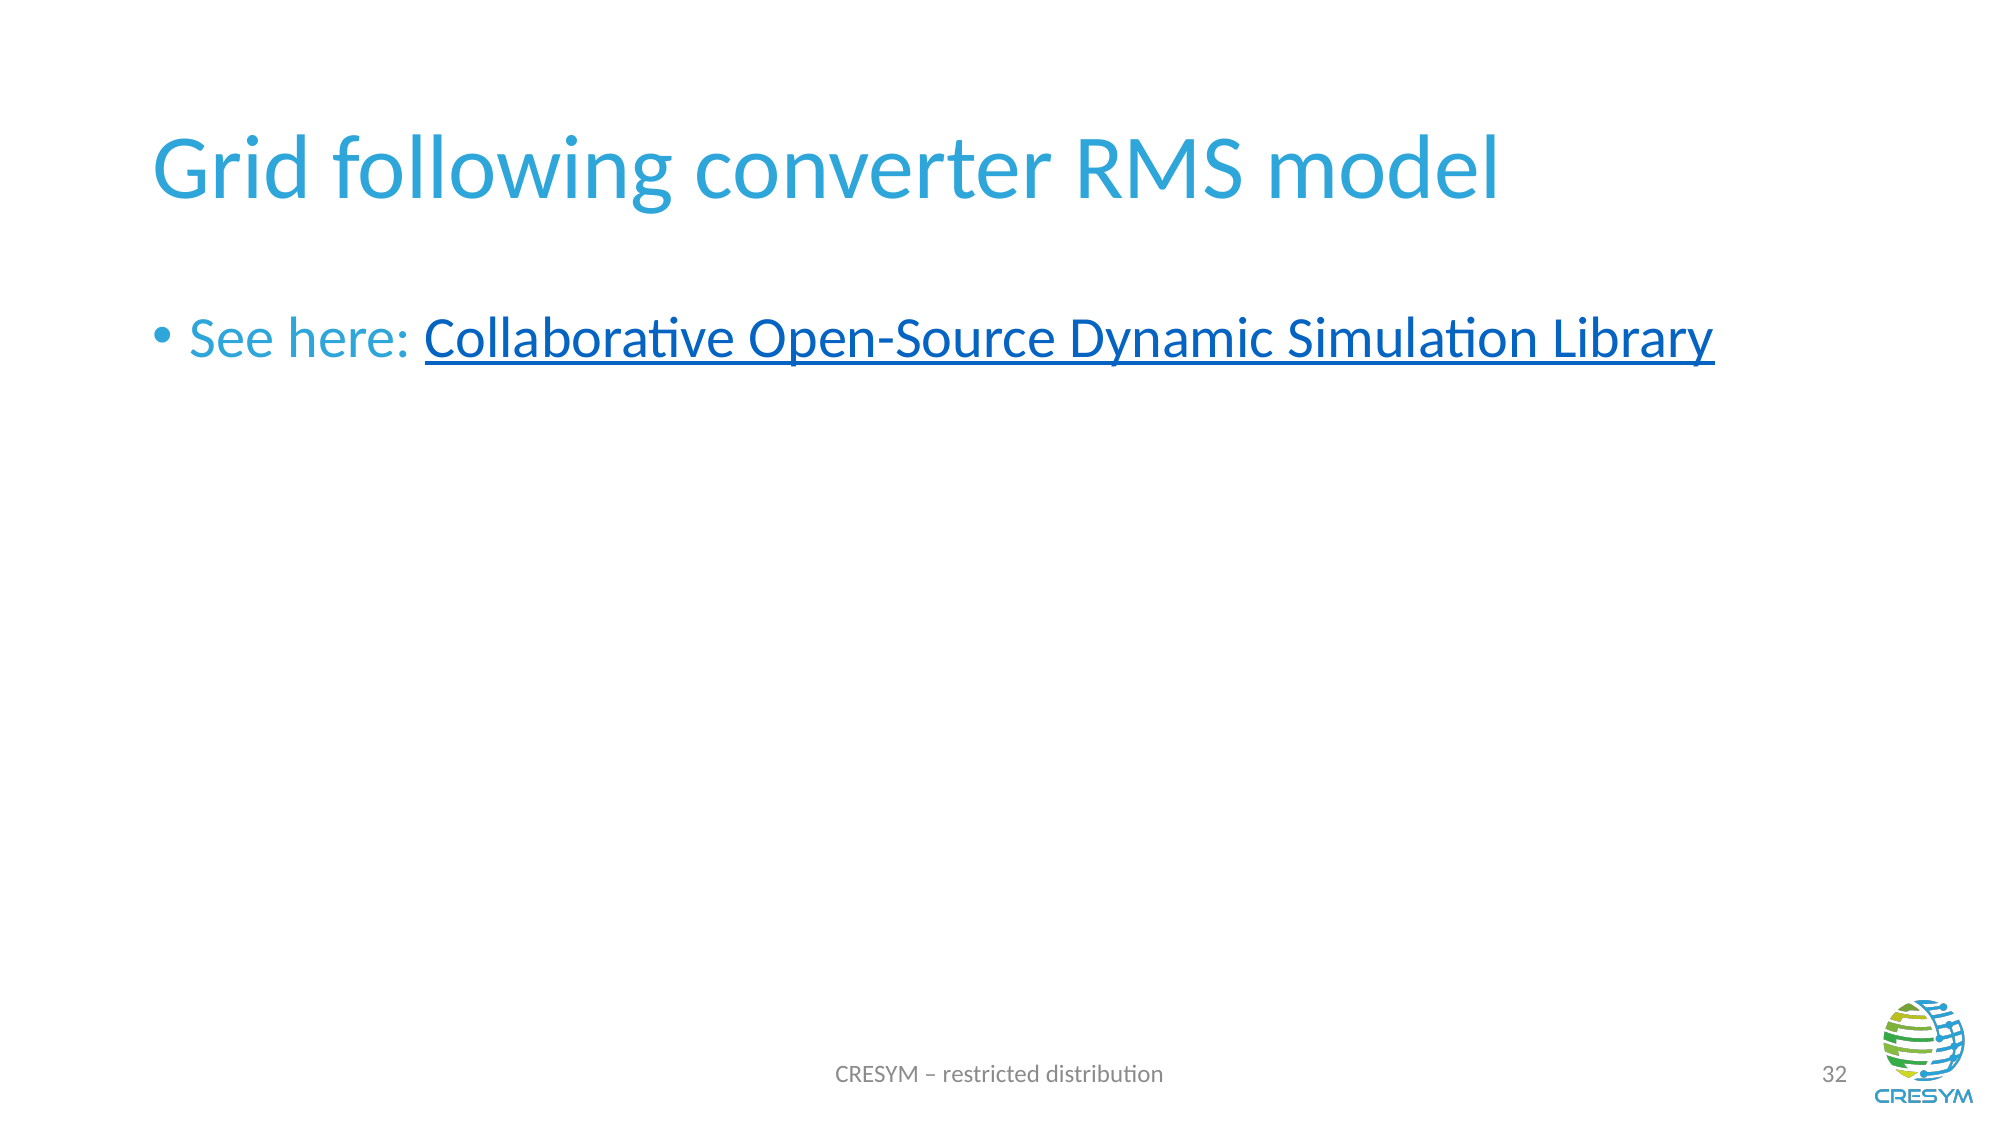

# Grid following converter RMS model
See here: Collaborative Open-Source Dynamic Simulation Library
CRESYM – restricted distribution
32